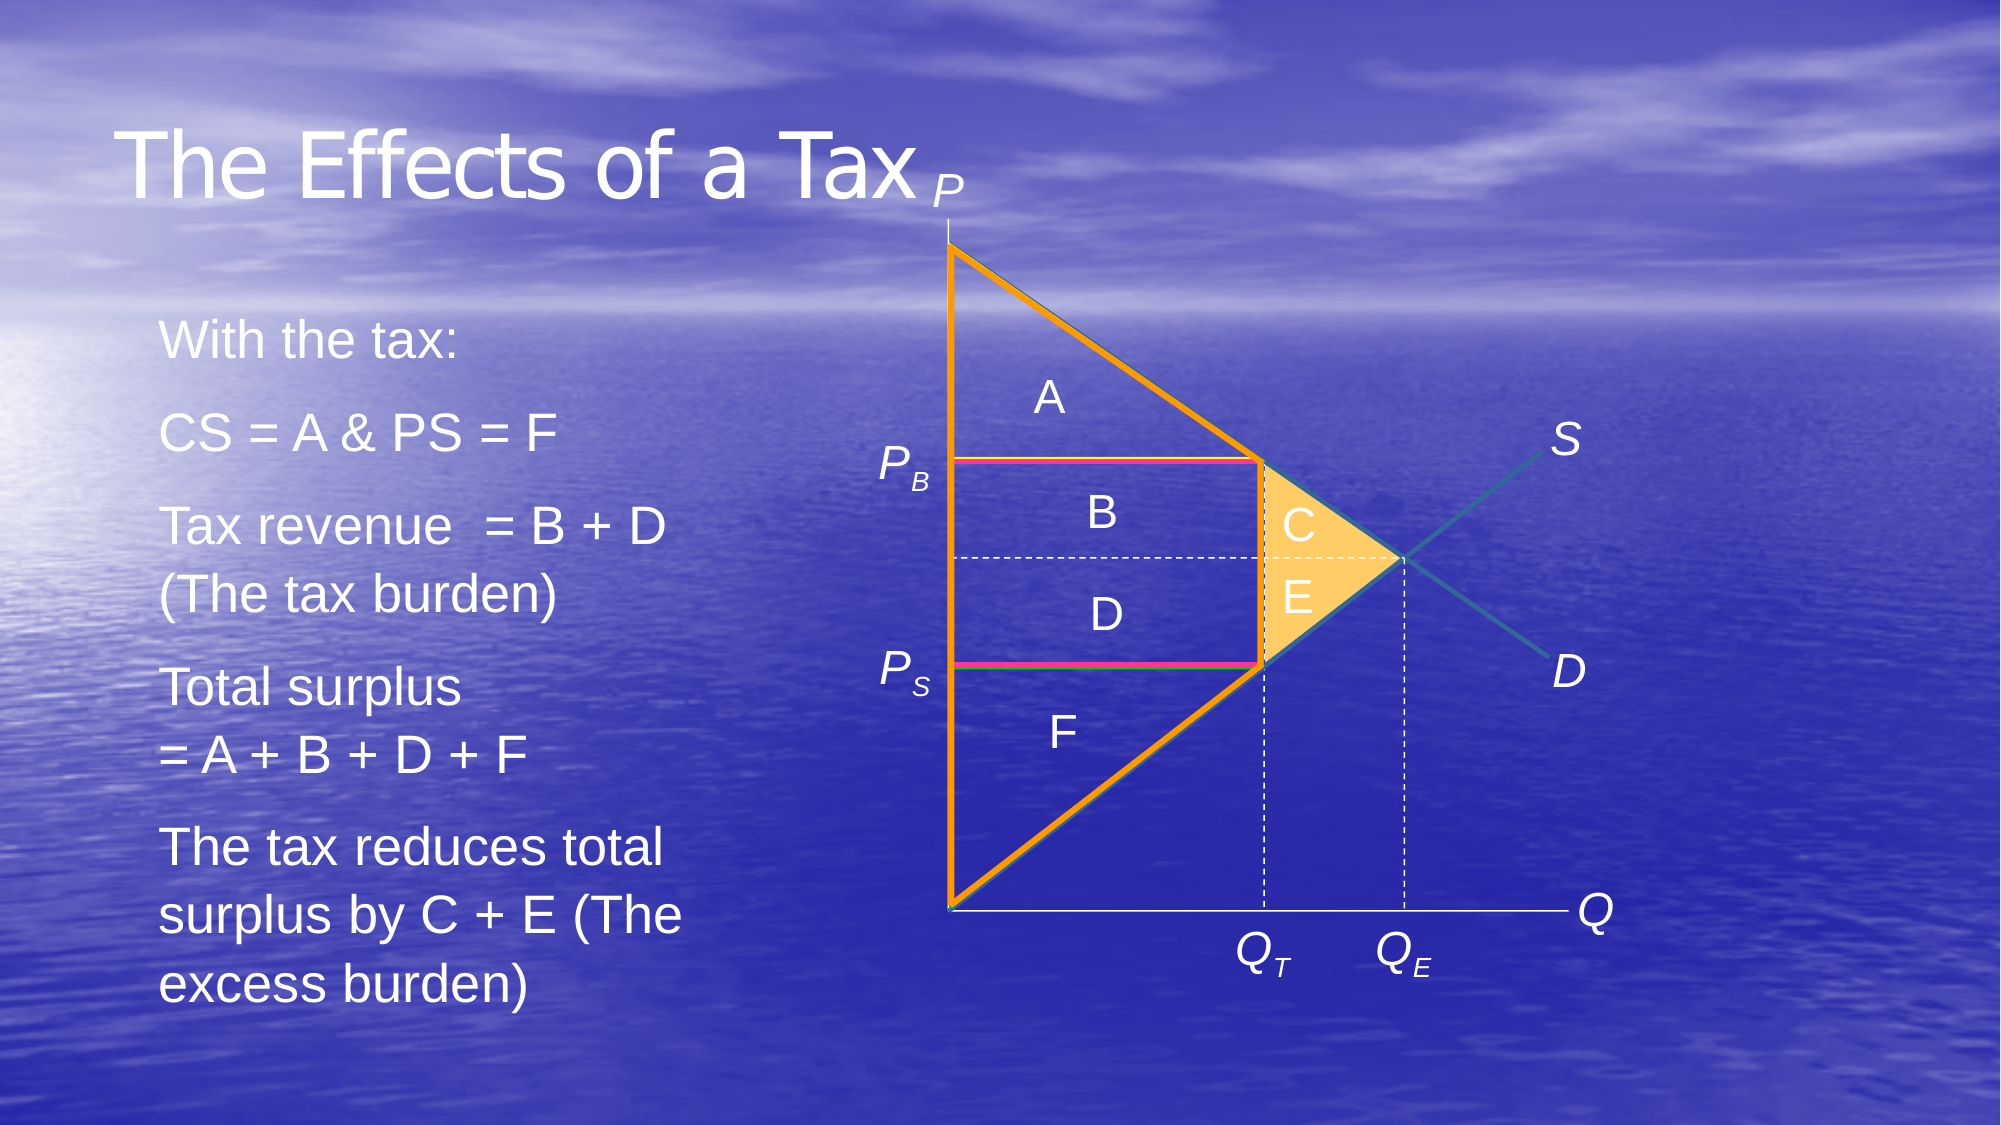

The Effects of a Tax
P

Q

With the tax:
CS = A & PS = F
Tax revenue  = B + D (The tax burden)
Total surplus
= A + B + D + F
The tax reduces total surplus by C + E (The excess burden)

A
S
PB

B
C

E
D
PS

D

F
QT
QE